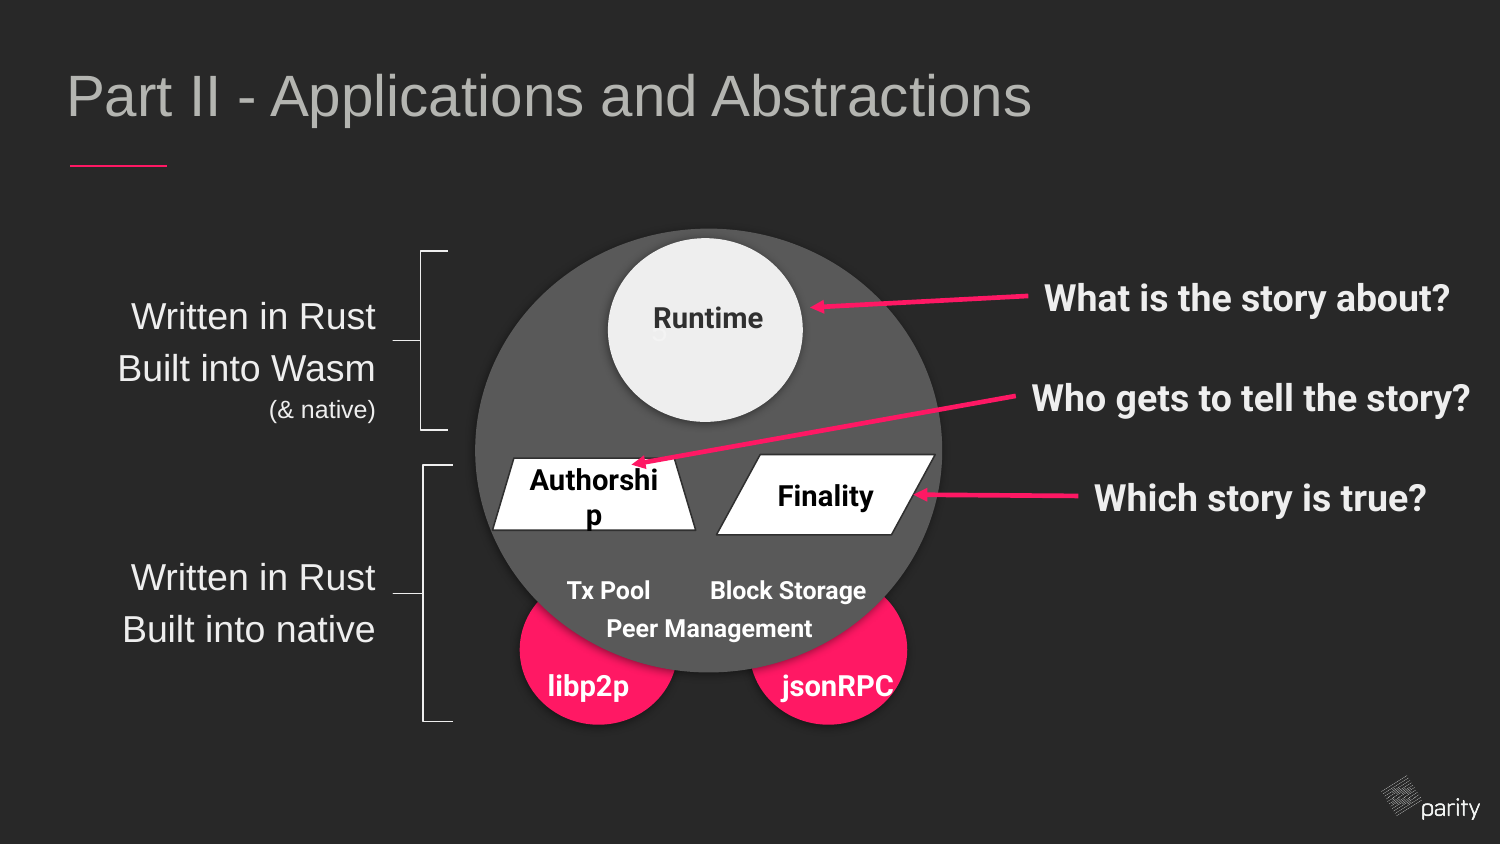

# Part II - Applications and Abstractions

5

Written in Rust
Built into Wasm
(& native)
Runtime
Finality
Authorship

Written in Rust
Built into native
Tx Pool
Block Storage

Peer Management
libp2p
jsonRPC
What is the story about?
Who gets to tell the story?
Which story is true?